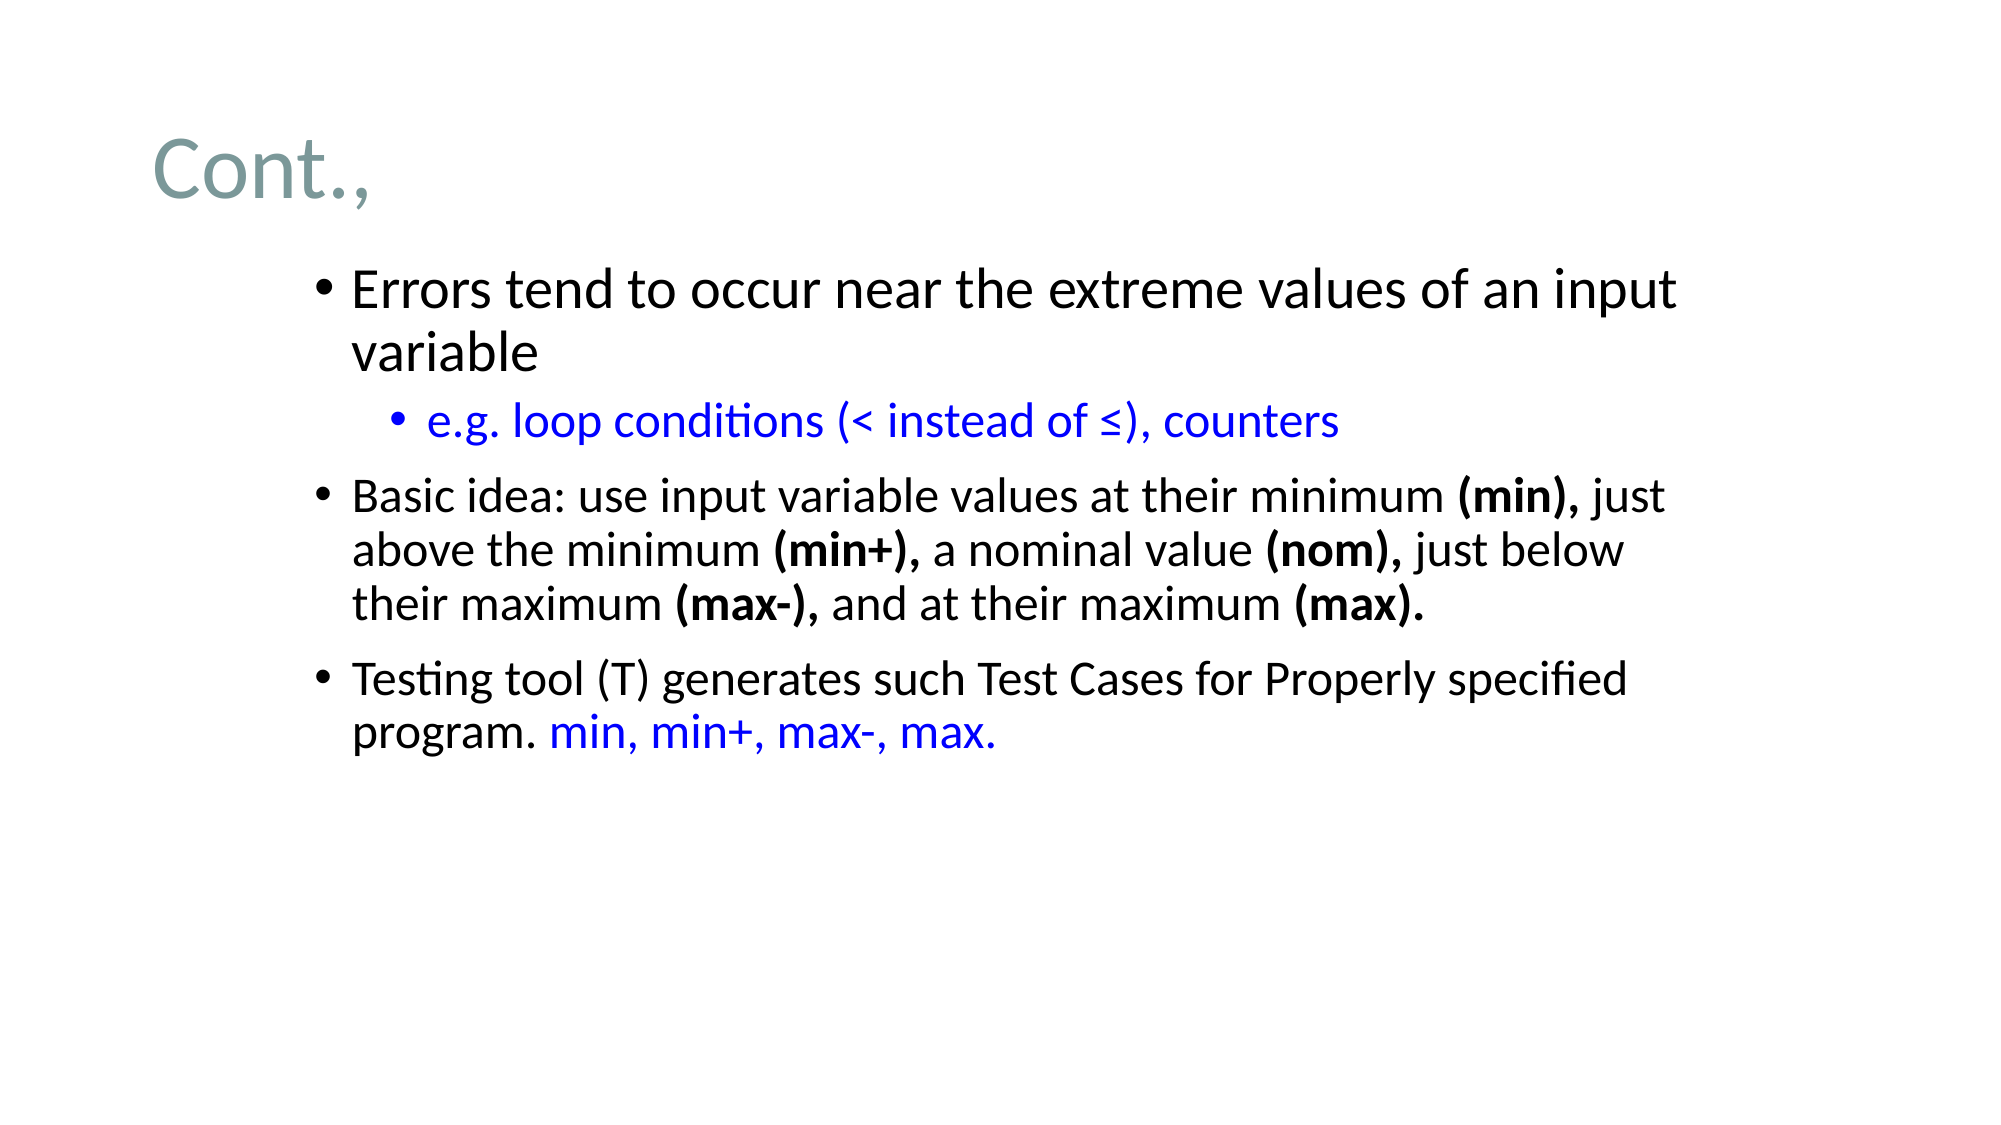

# Cont.,
Errors tend to occur near the extreme values of an input variable
e.g. loop conditions (< instead of ≤), counters
Basic idea: use input variable values at their minimum (min), just above the minimum (min+), a nominal value (nom), just below their maximum (max-), and at their maximum (max).
Testing tool (T) generates such Test Cases for Properly specified program. min, min+, max-, max.